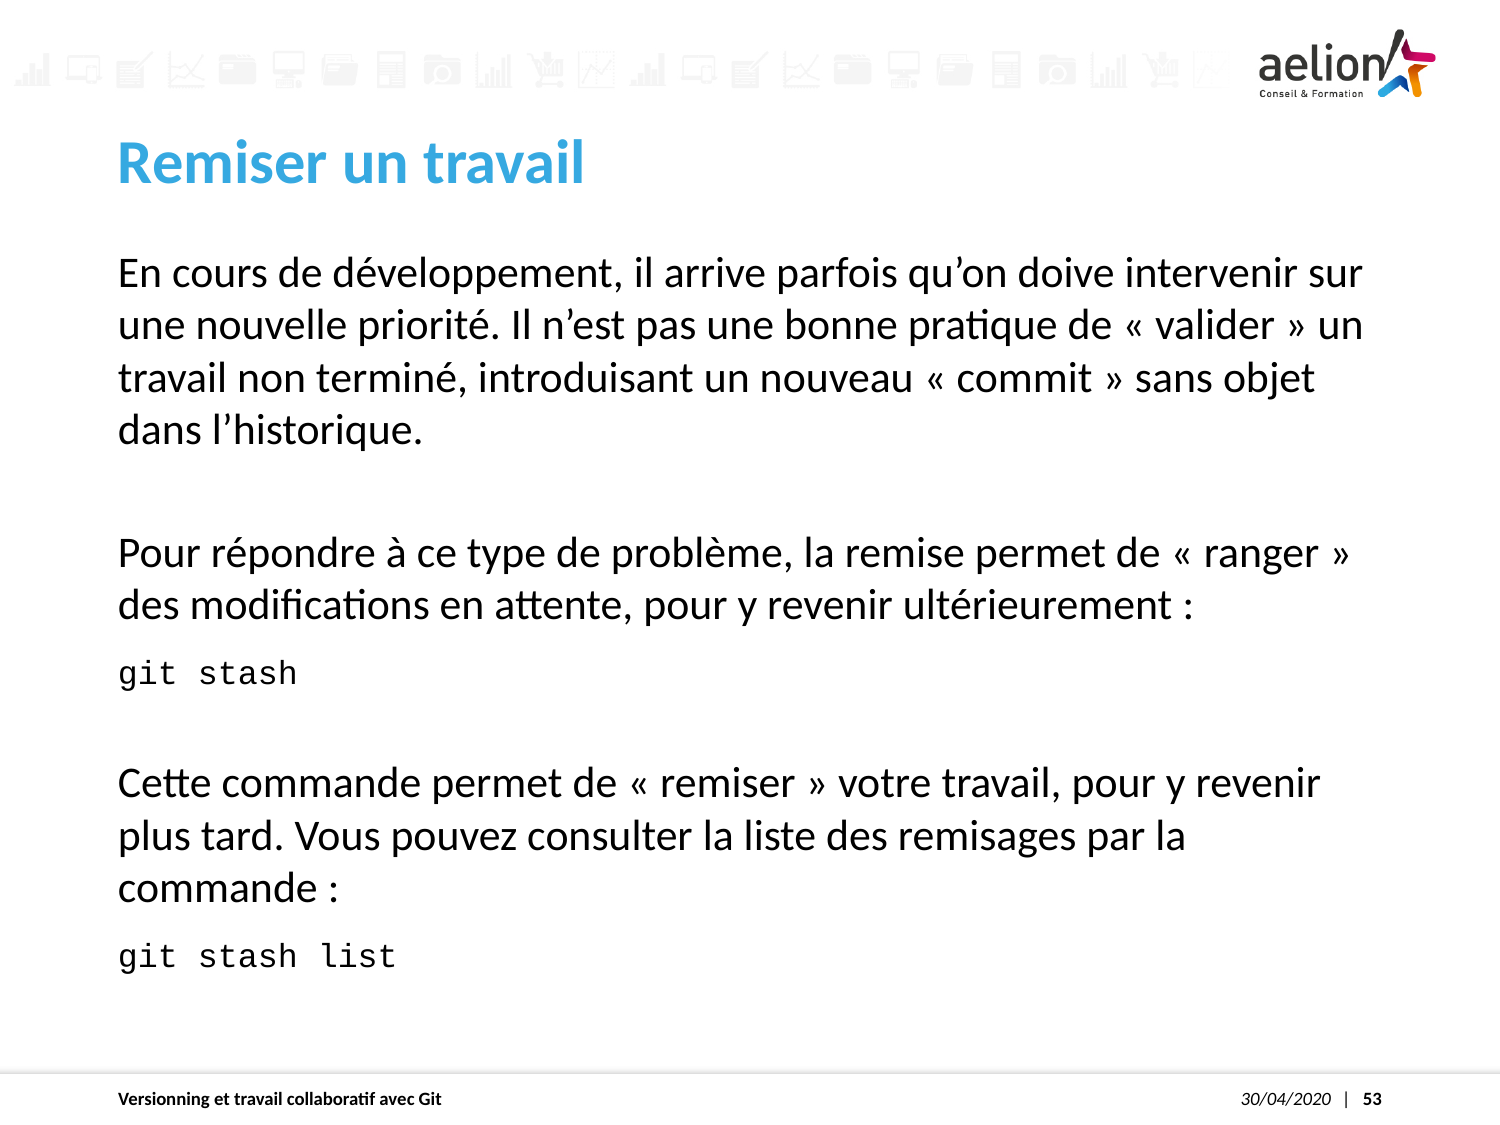

Remiser un travail
En cours de développement, il arrive parfois qu’on doive intervenir sur une nouvelle priorité. Il n’est pas une bonne pratique de « valider » un travail non terminé, introduisant un nouveau « commit » sans objet dans l’historique.
Pour répondre à ce type de problème, la remise permet de « ranger » des modifications en attente, pour y revenir ultérieurement :
git stash

Cette commande permet de « remiser » votre travail, pour y revenir plus tard. Vous pouvez consulter la liste des remisages par la commande :
git stash list
Versionning et travail collaboratif avec Git
30/04/2020
53